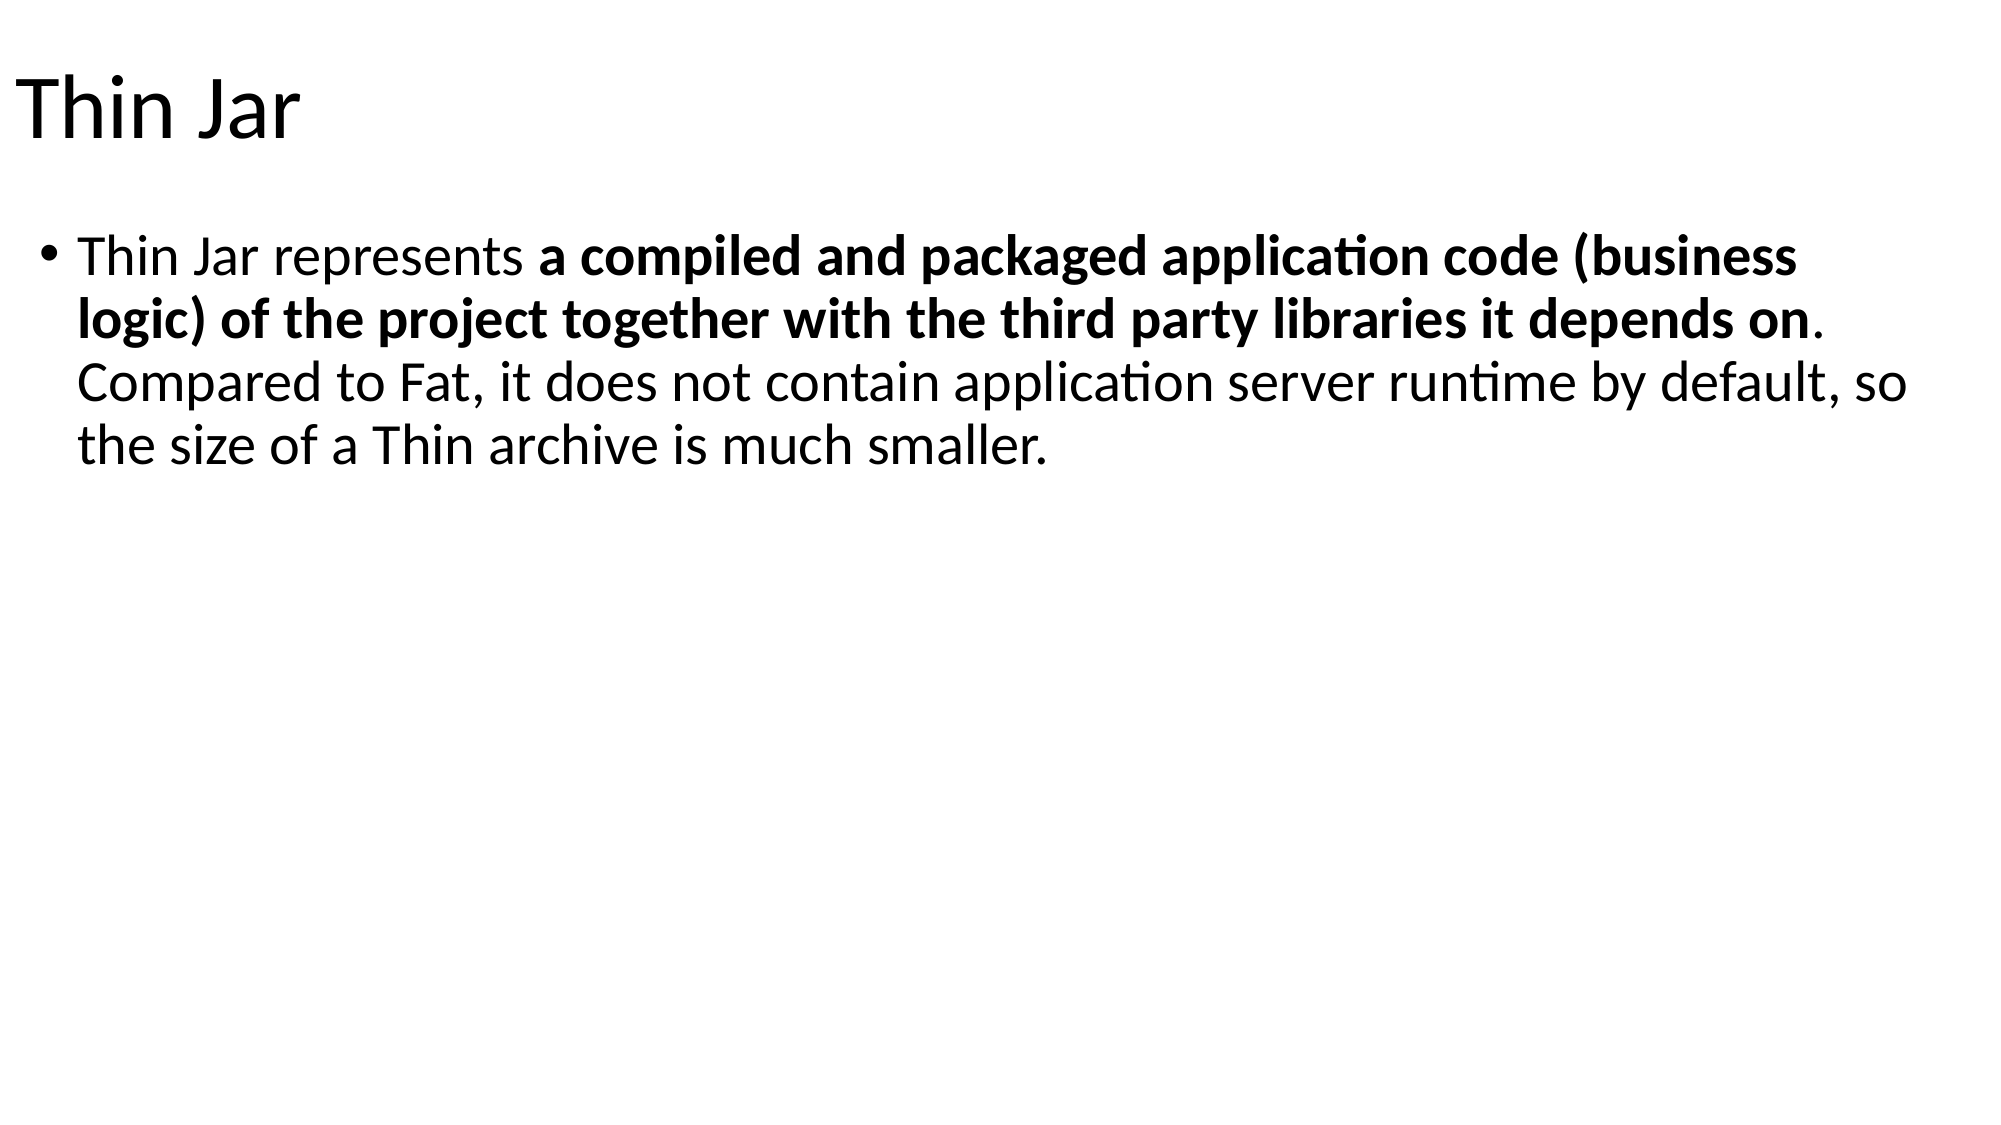

# Thin Jar
Thin Jar represents a compiled and packaged application code (business logic) of the project together with the third party libraries it depends on. Compared to Fat, it does not contain application server runtime by default, so the size of a Thin archive is much smaller.